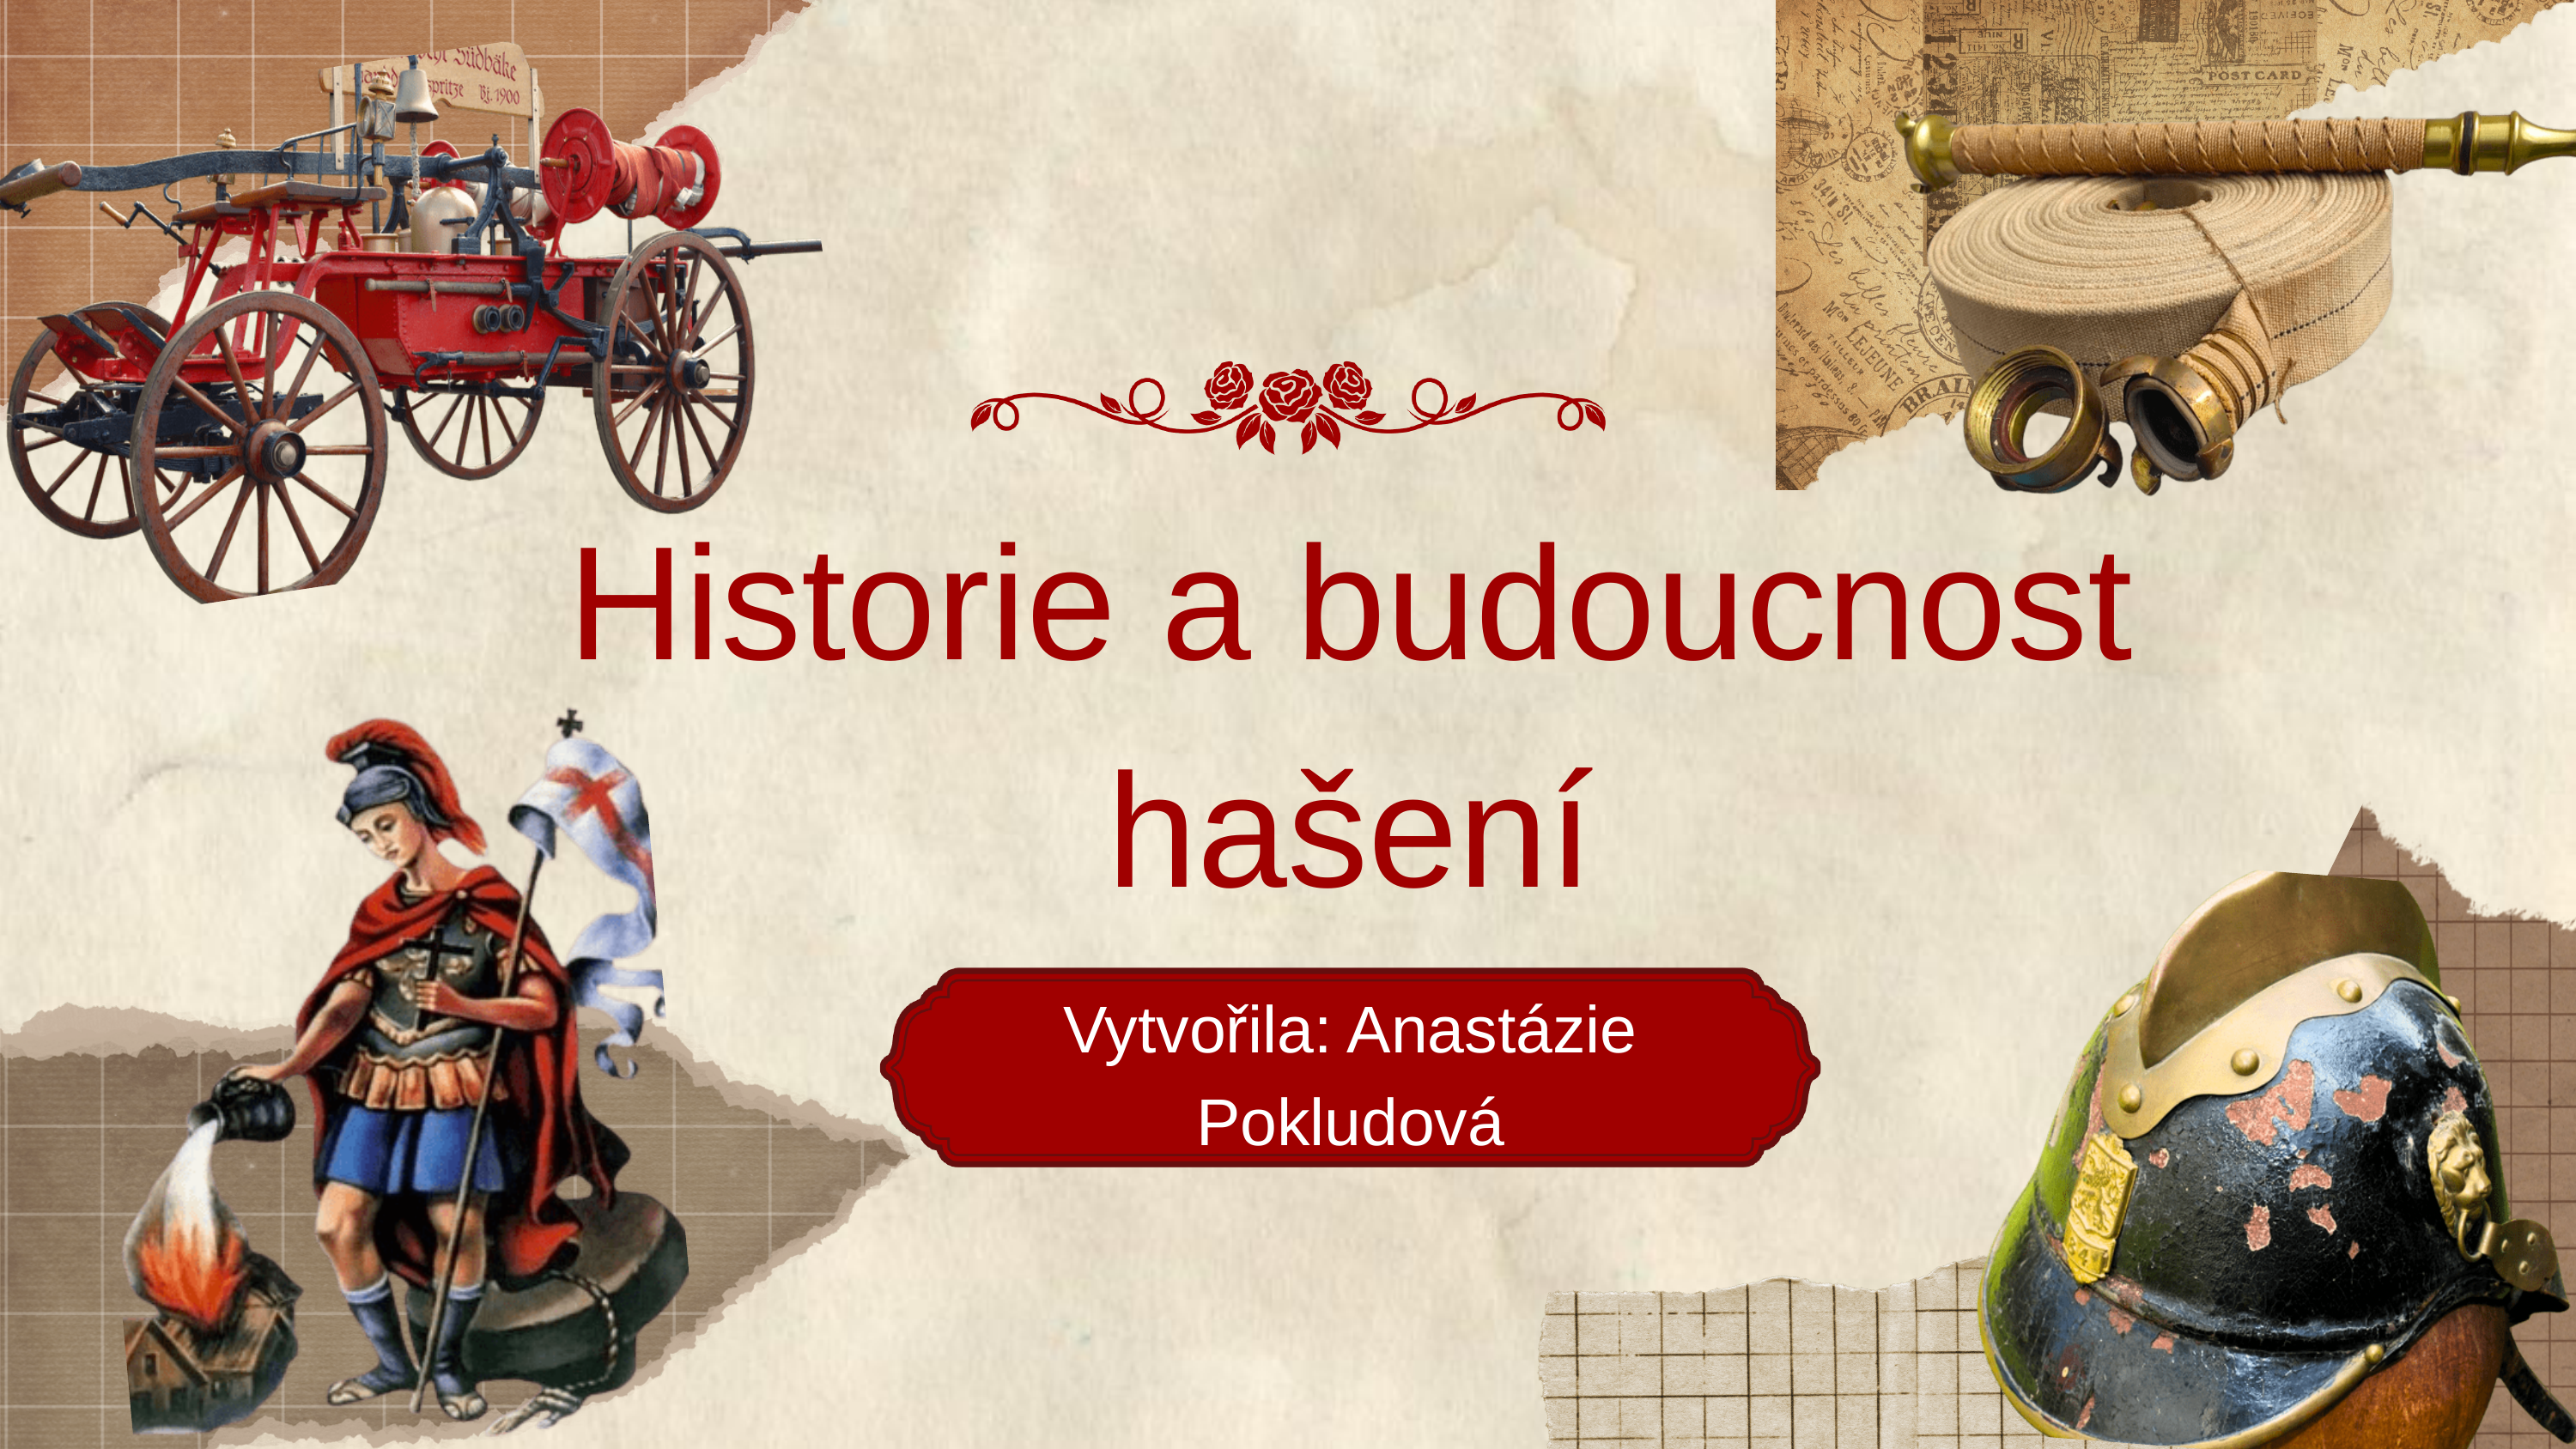

Historie a budoucnost hašení

Vytvořila: Anastázie Pokludová